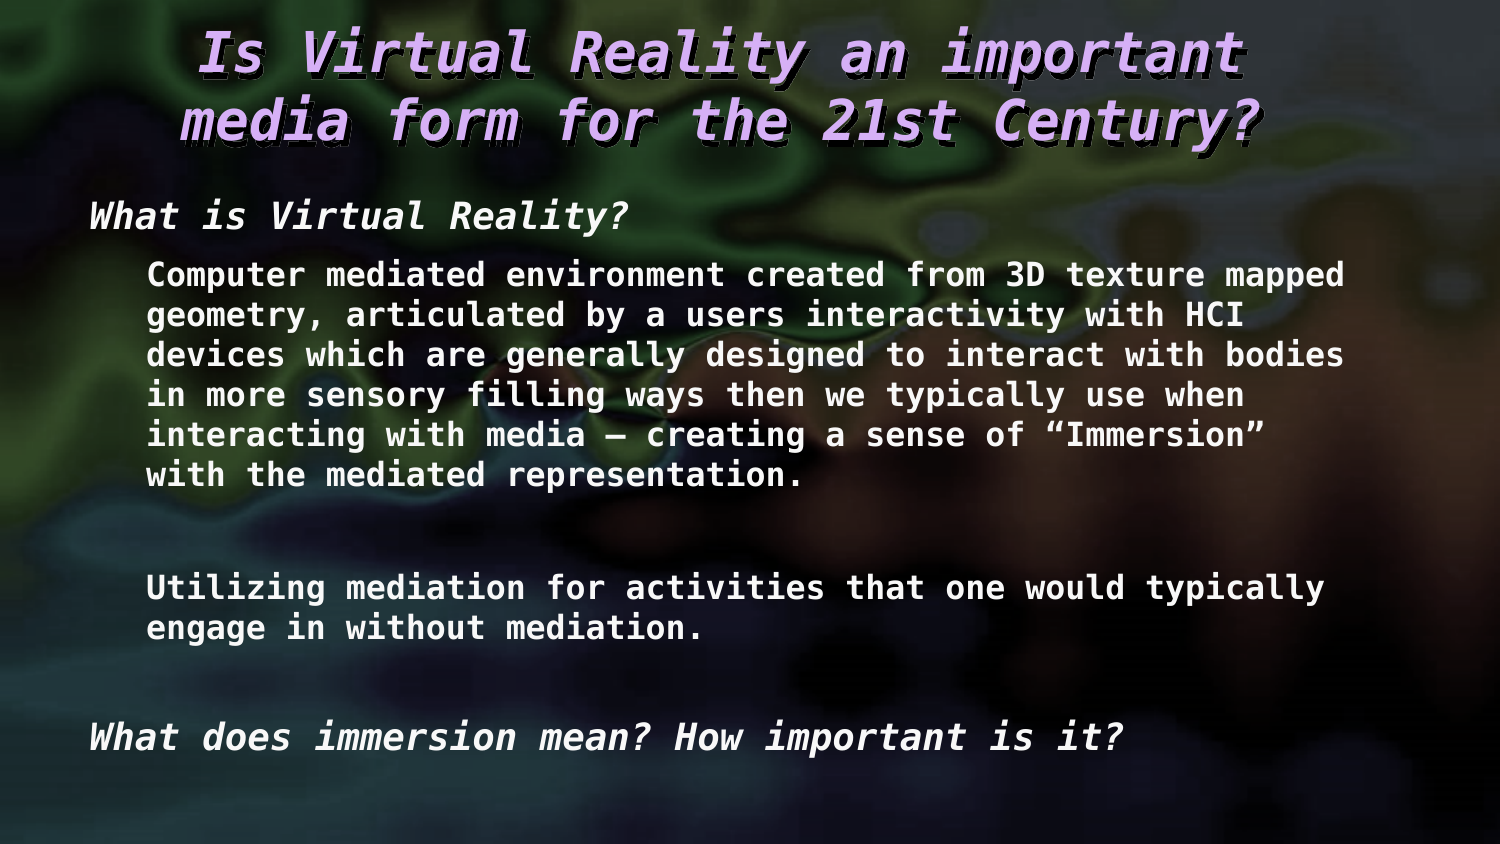

Is Virtual Reality an important media form for the 21st Century?
What is Virtual Reality?
Computer mediated environment created from 3D texture mapped geometry, articulated by a users interactivity with HCI devices which are generally designed to interact with bodies in more sensory filling ways then we typically use when interacting with media – creating a sense of “Immersion” with the mediated representation.

Utilizing mediation for activities that one would typically engage in without mediation.

What does immersion mean? How important is it?